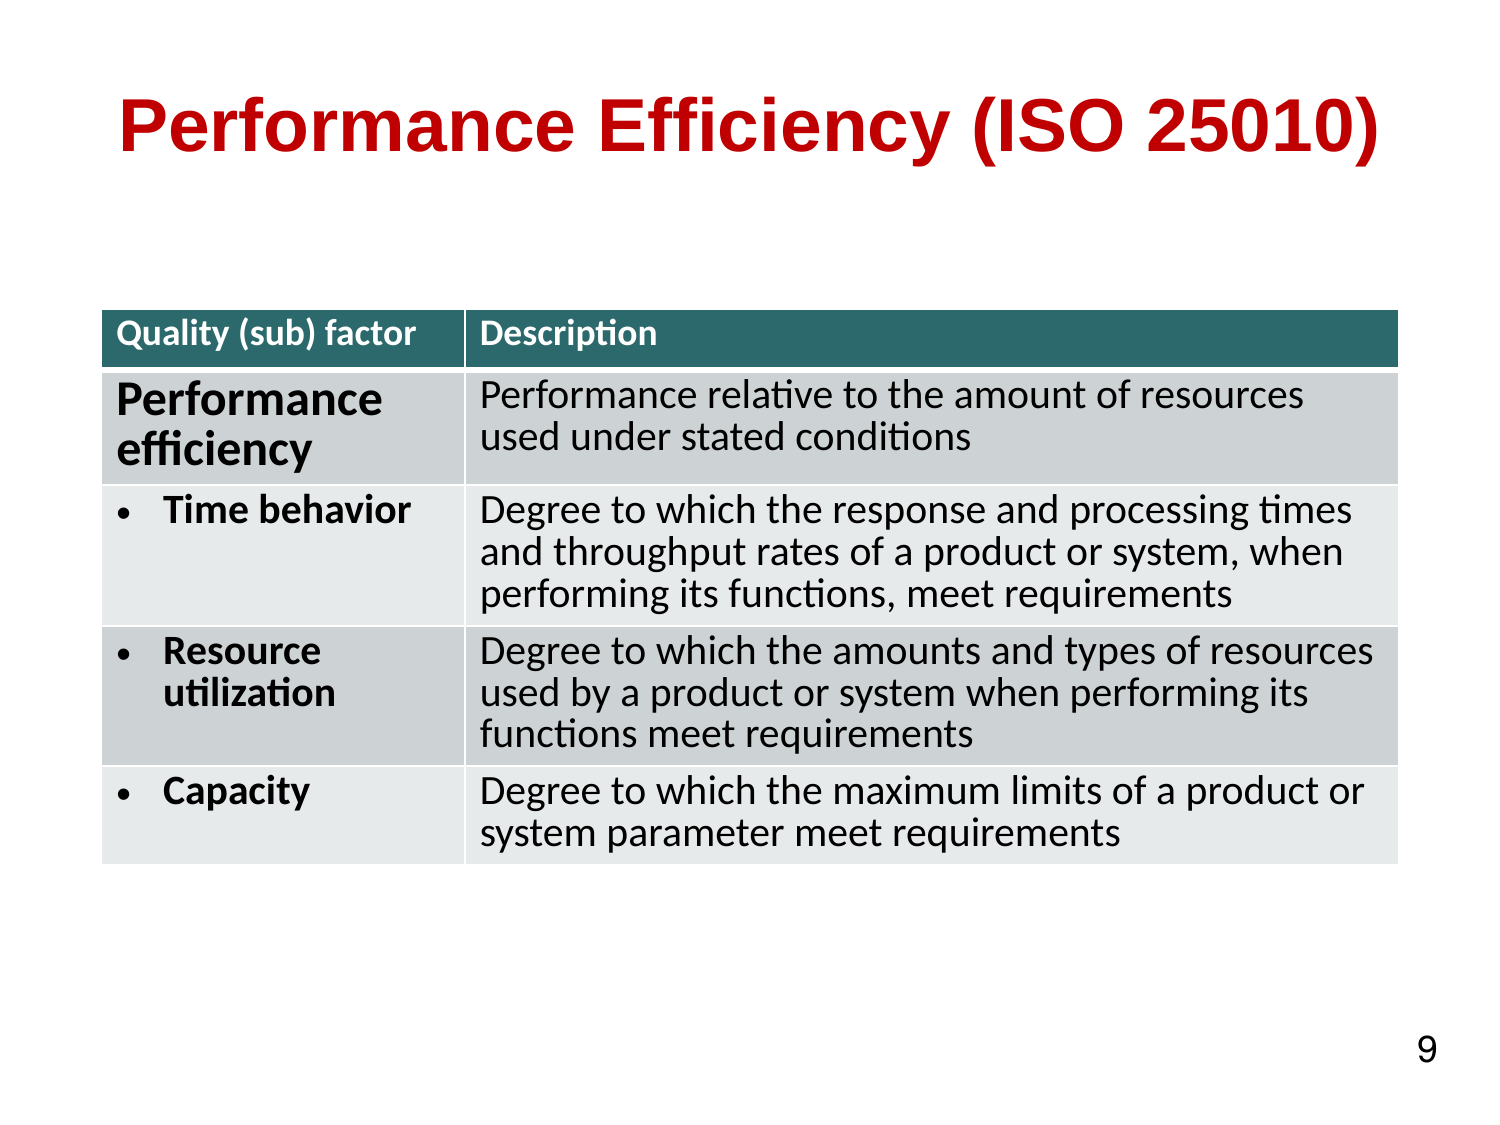

# Performance Efficiency (ISO 25010)
| Quality (sub) factor | Description |
| --- | --- |
| Performance efficiency | Performance relative to the amount of resources used under stated conditions |
| Time behavior | Degree to which the response and processing times and throughput rates of a product or system, when performing its functions, meet requirements |
| Resource utilization | Degree to which the amounts and types of resources used by a product or system when performing its functions meet requirements |
| Capacity | Degree to which the maximum limits of a product or system parameter meet requirements |
9